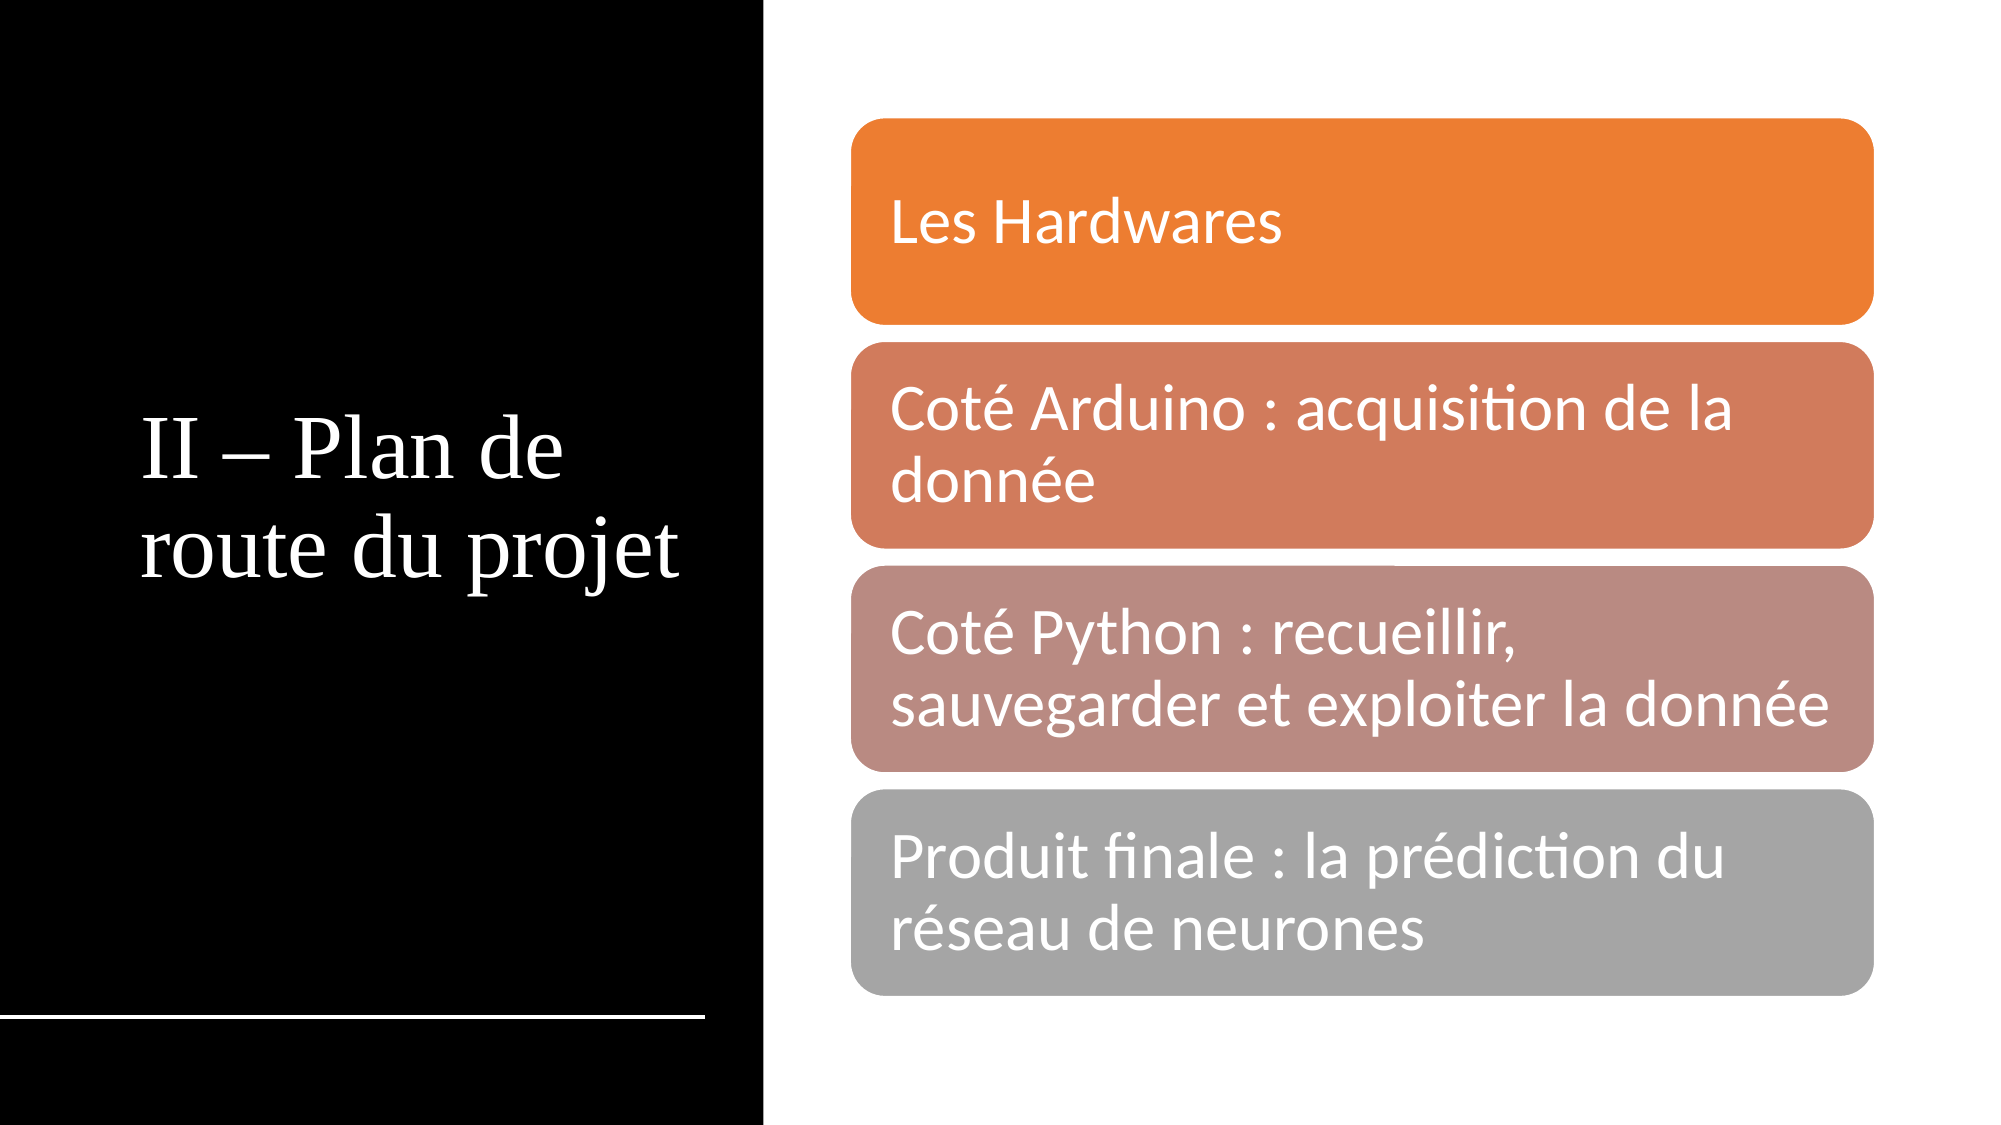

# II – Plan de route du projet
Les Hardwares
Coté Arduino : acquisition de la donnée
Coté Python : recueillir, sauvegarder et exploiter la donnée
Produit finale : la prédiction du réseau de neurones